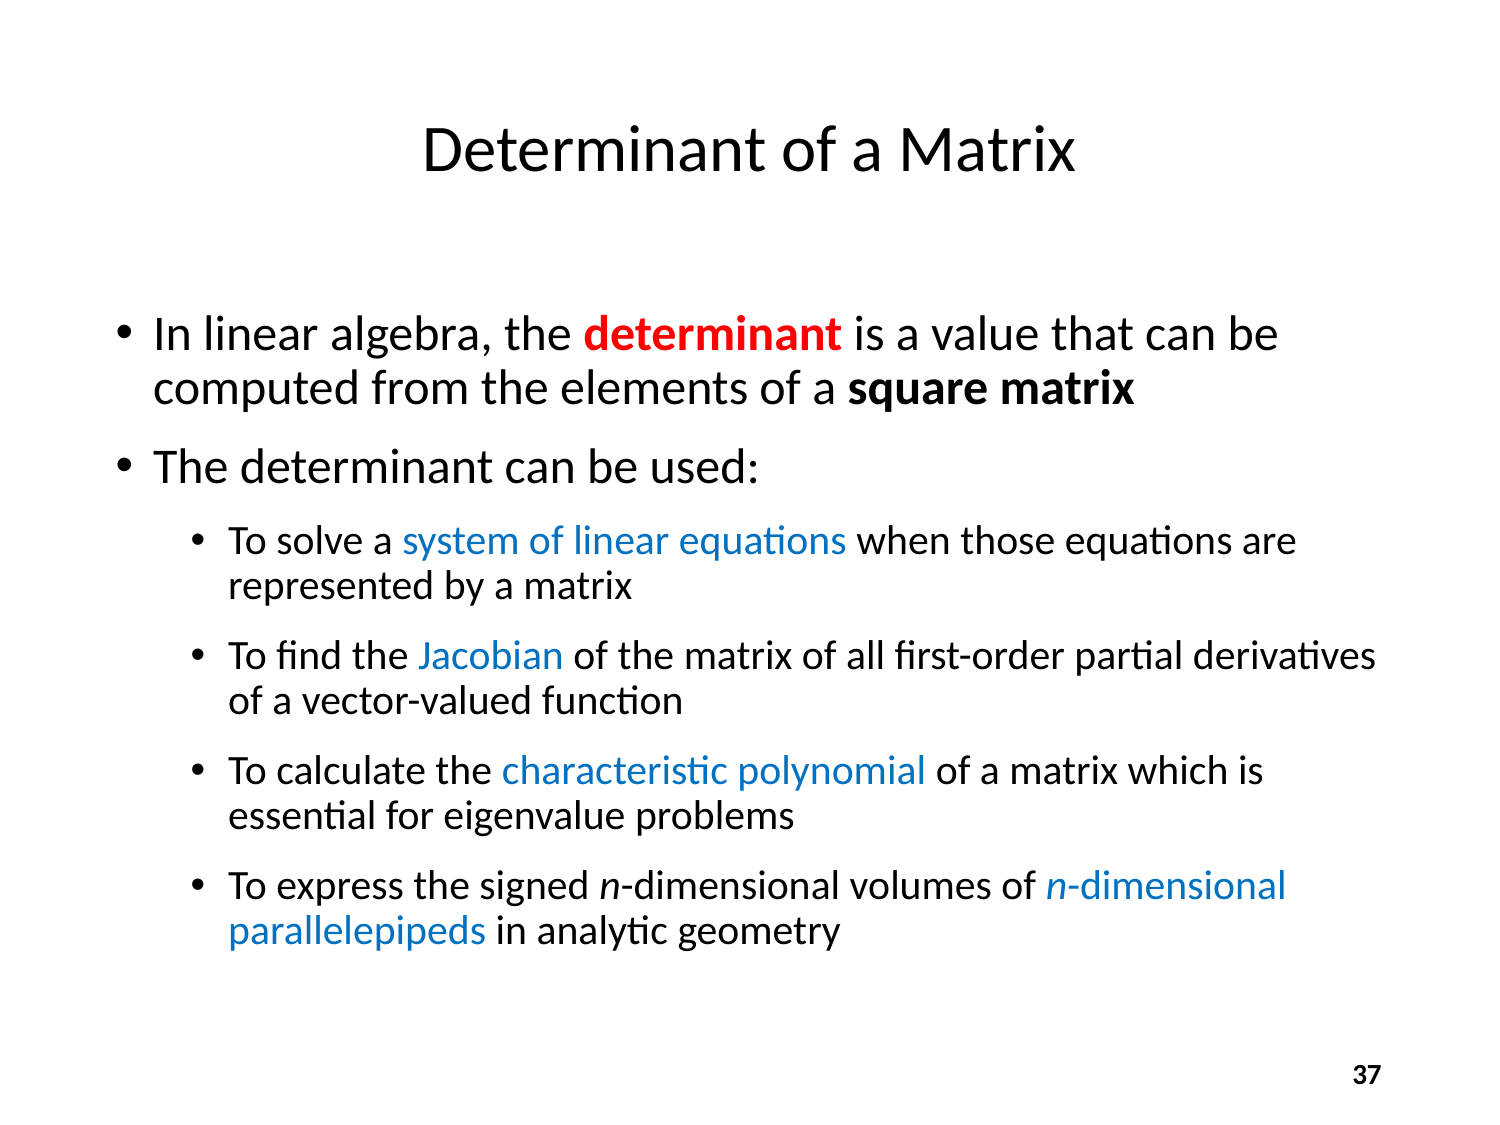

# Determinant of a Matrix
In linear algebra, the determinant is a value that can be computed from the elements of a square matrix
The determinant can be used:
To solve a system of linear equations when those equations are represented by a matrix
To find the Jacobian of the matrix of all first-order partial derivatives of a vector-valued function
To calculate the characteristic polynomial of a matrix which is essential for eigenvalue problems
To express the signed n-dimensional volumes of n-dimensional parallelepipeds in analytic geometry

37